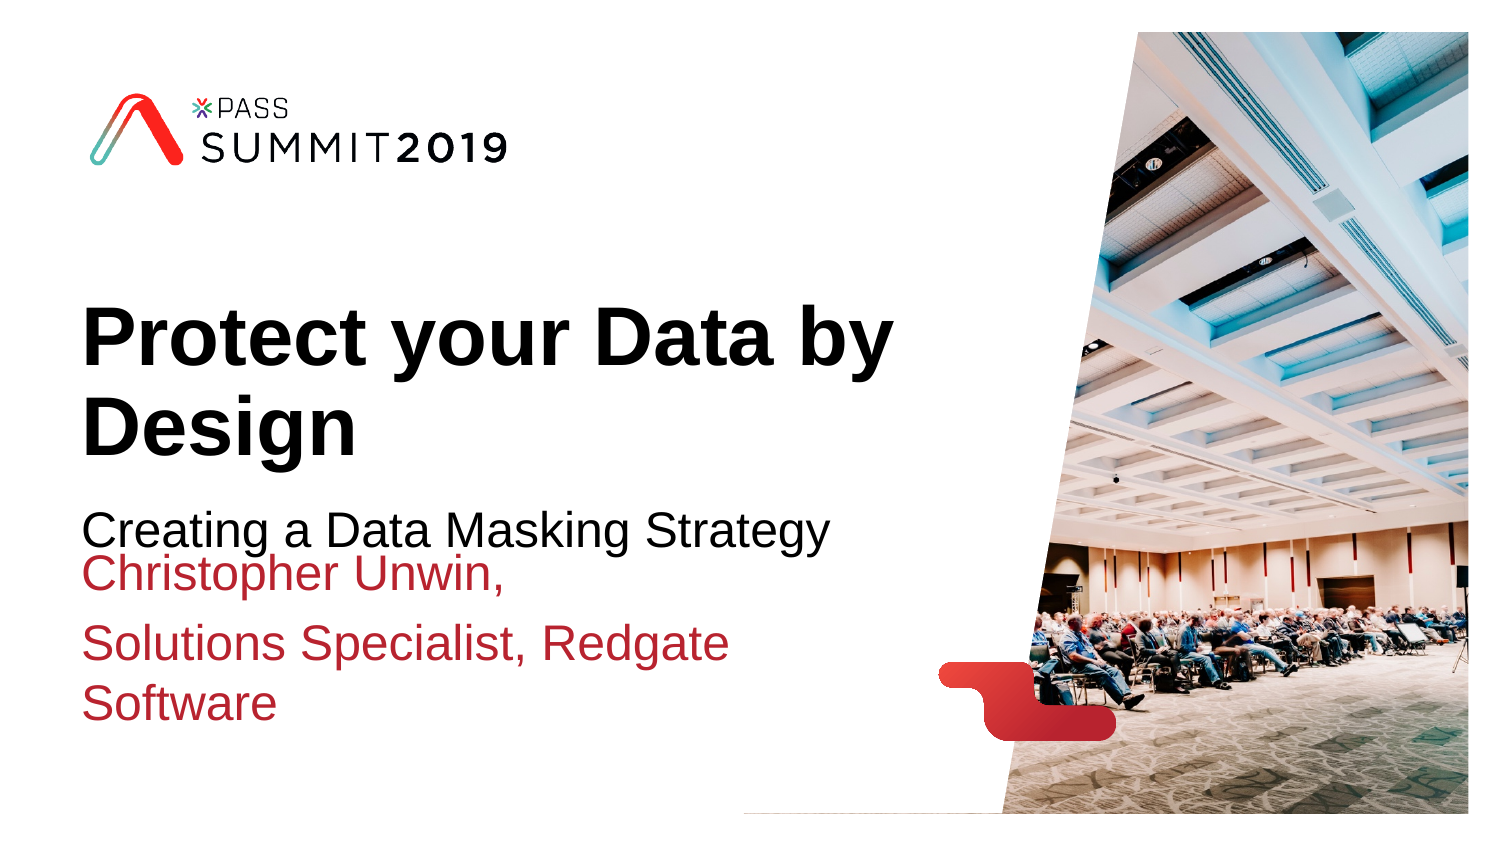

# Protect your Data by Design
Creating a Data Masking Strategy
Christopher Unwin,
Solutions Specialist, Redgate Software